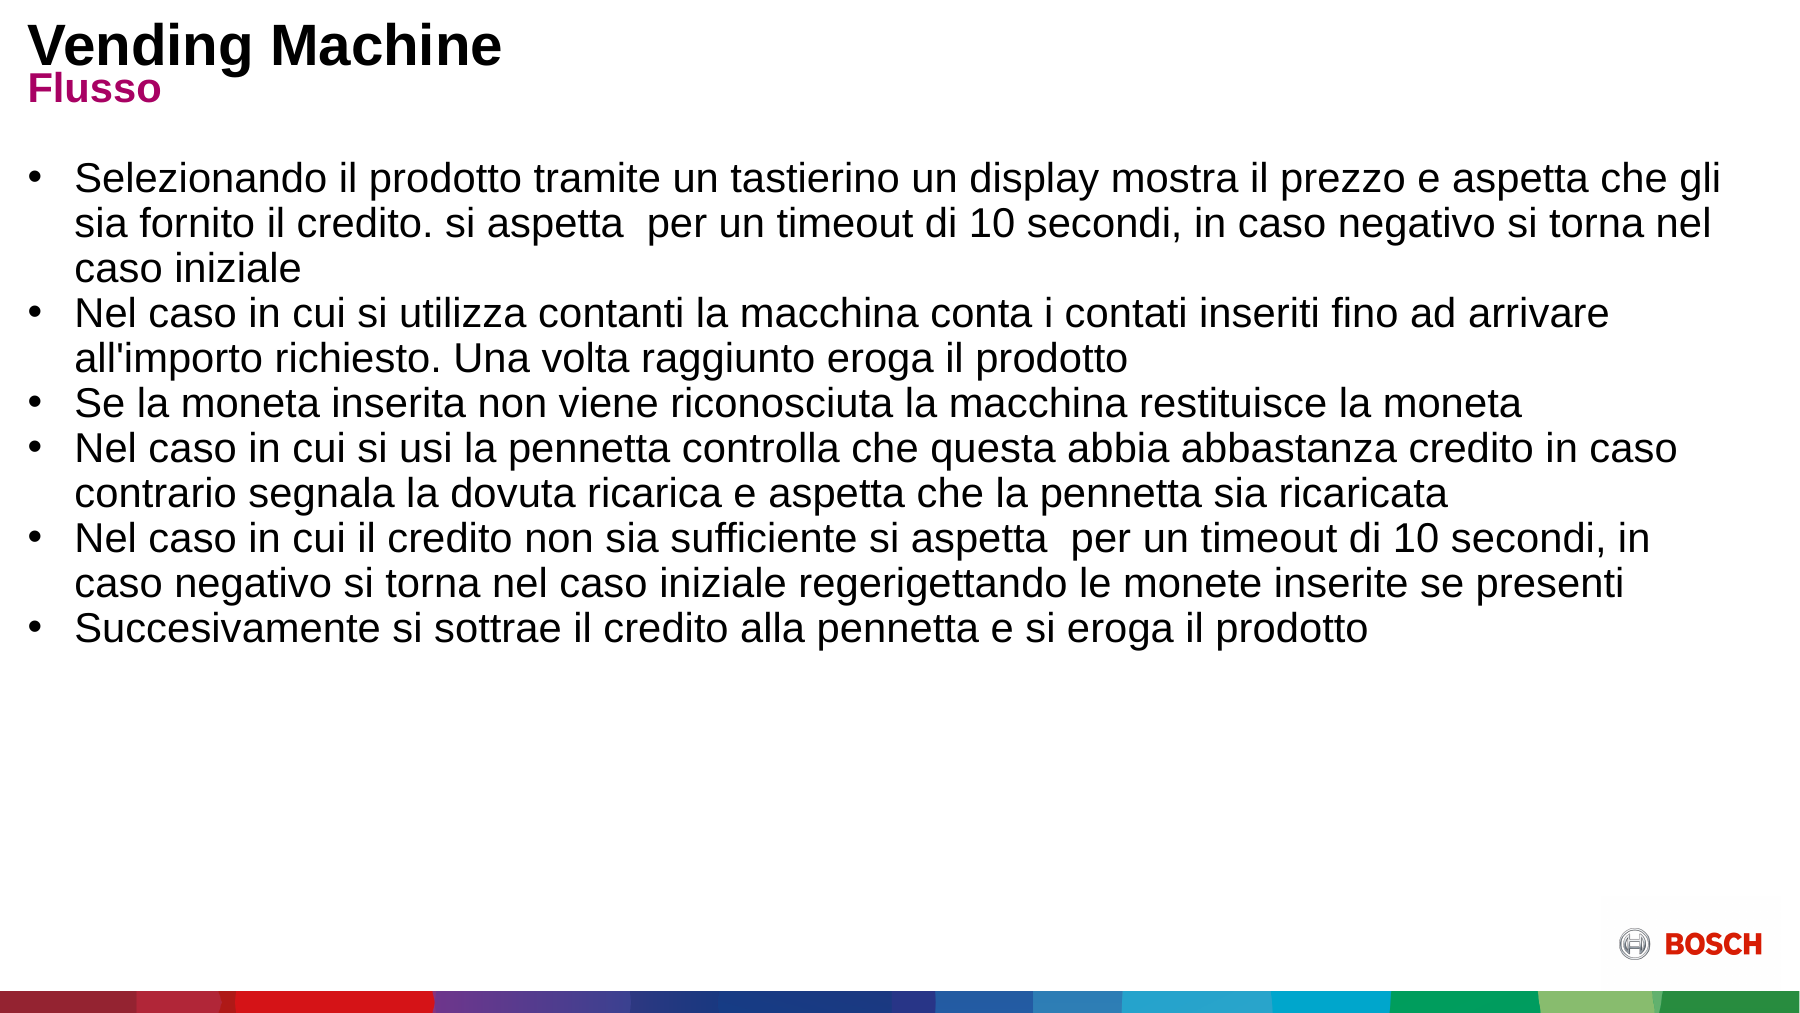

Vending Machine
Flusso

Selezionando il prodotto tramite un tastierino un display mostra il prezzo e aspetta che gli sia fornito il credito. si aspetta  per un timeout di 10 secondi, in caso negativo si torna nel caso iniziale
Nel caso in cui si utilizza contanti la macchina conta i contati inseriti fino ad arrivare all'importo richiesto. Una volta raggiunto eroga il prodotto
Se la moneta inserita non viene riconosciuta la macchina restituisce la moneta
Nel caso in cui si usi la pennetta controlla che questa abbia abbastanza credito in caso contrario segnala la dovuta ricarica e aspetta che la pennetta sia ricaricata
Nel caso in cui il credito non sia sufficiente si aspetta  per un timeout di 10 secondi, in caso negativo si torna nel caso iniziale regerigettando le monete inserite se presenti
Succesivamente si sottrae il credito alla pennetta e si eroga il prodotto